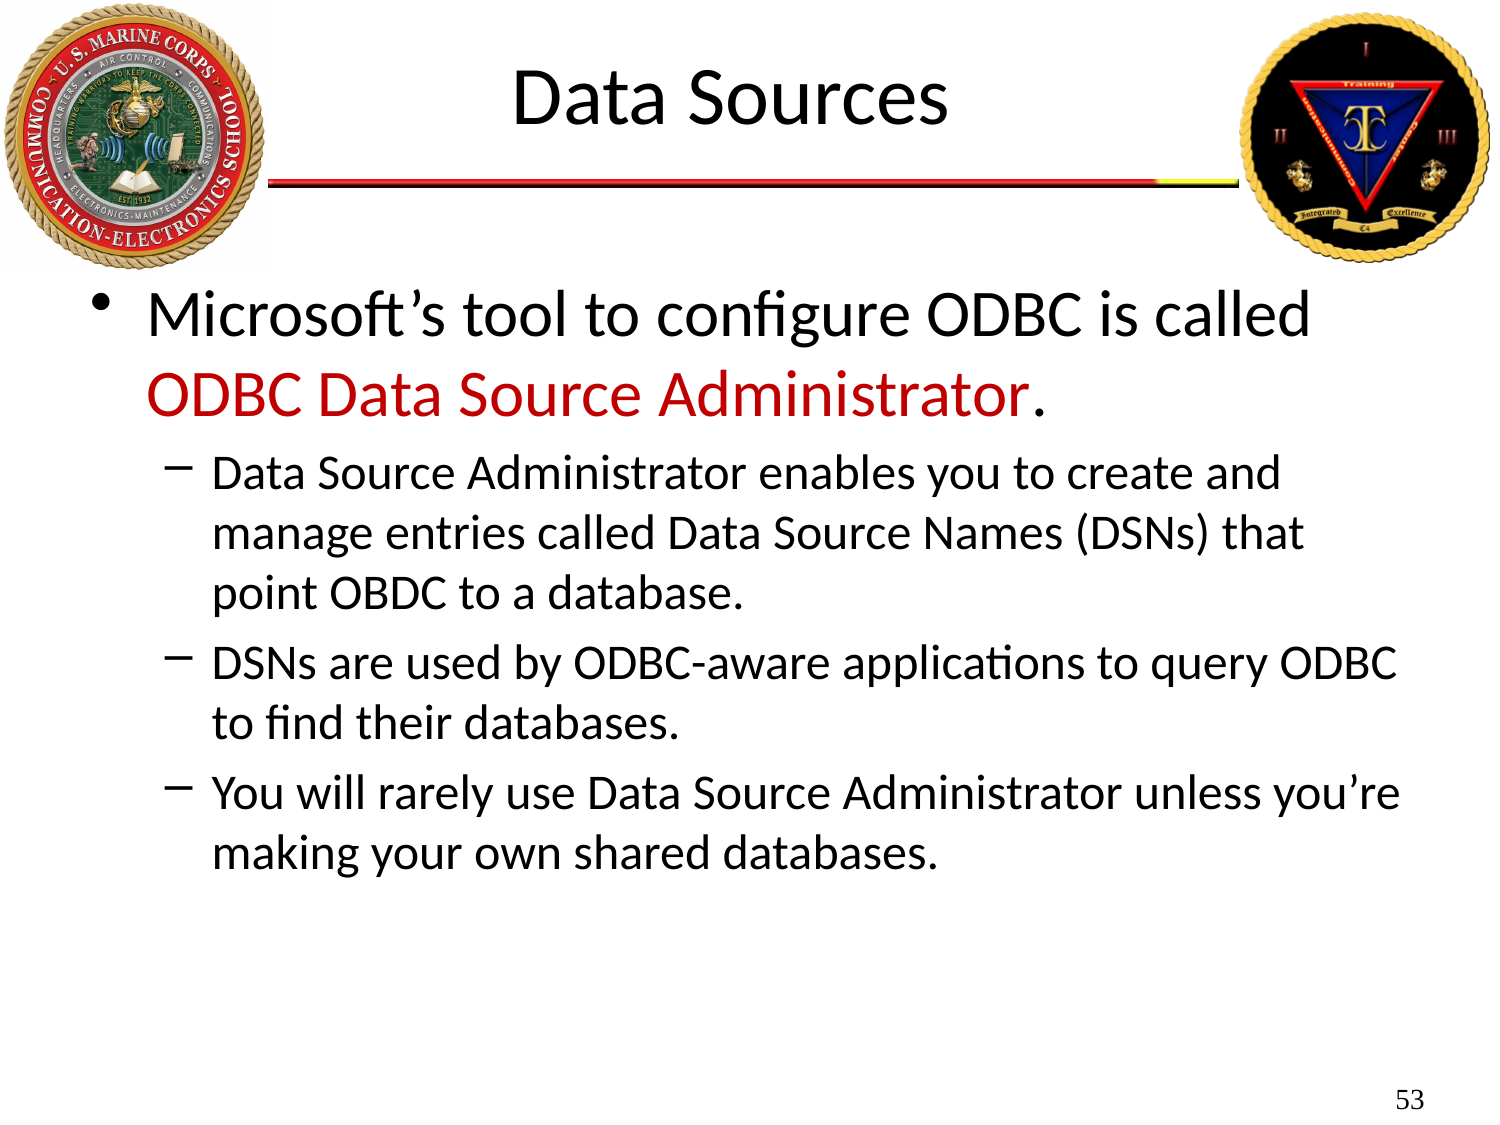

# Data Sources
Microsoft’s tool to configure ODBC is called ODBC Data Source Administrator.
Data Source Administrator enables you to create and manage entries called Data Source Names (DSNs) that point OBDC to a database.
DSNs are used by ODBC-aware applications to query ODBC to find their databases.
You will rarely use Data Source Administrator unless you’re making your own shared databases.